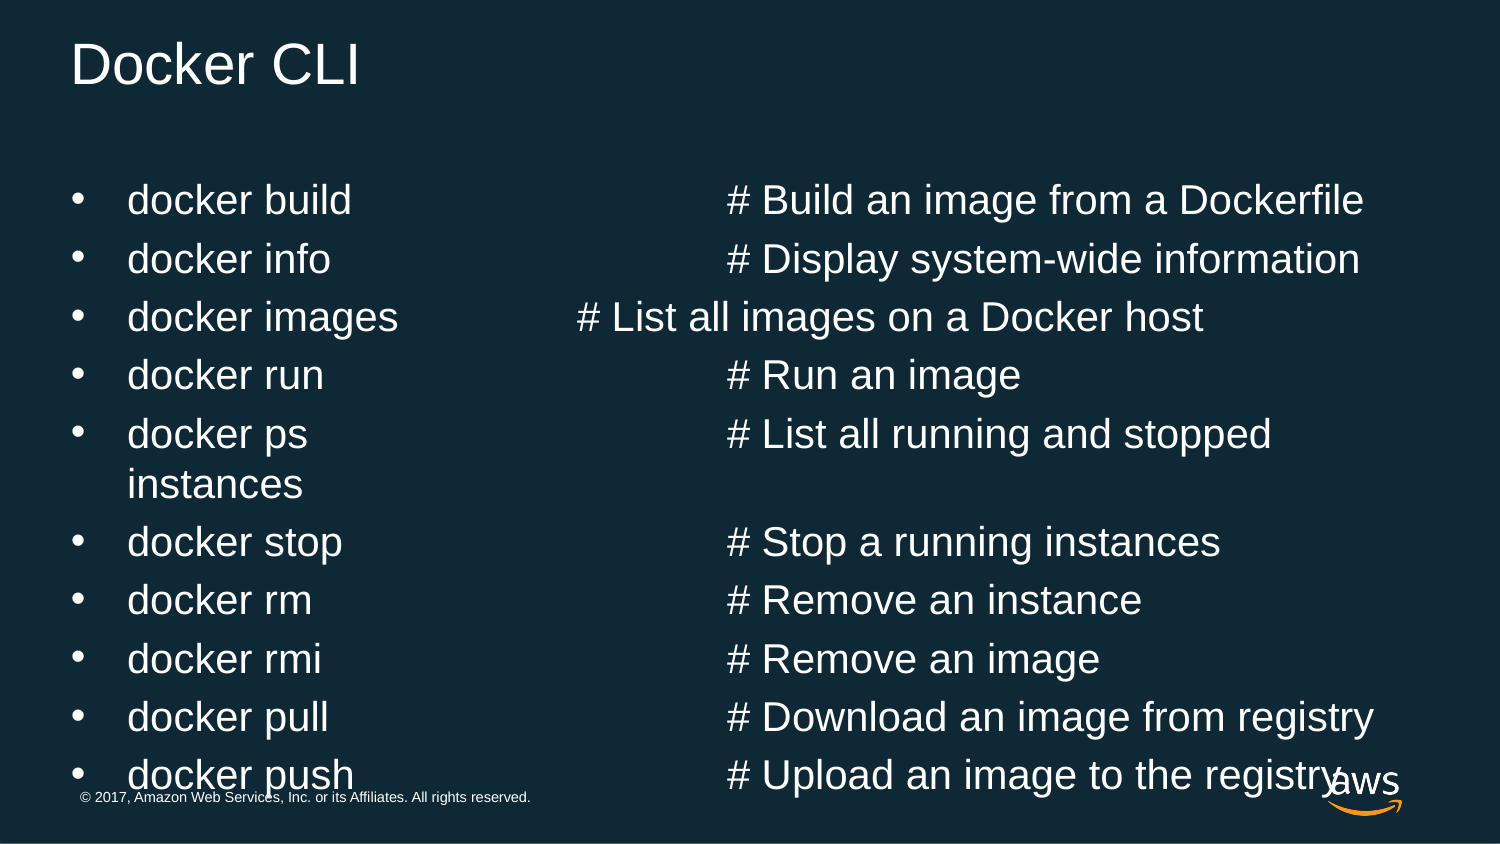

# Docker CLI
docker build			# Build an image from a Dockerfile
docker info			# Display system-wide information
docker images		# List all images on a Docker host
docker run			# Run an image
docker ps			# List all running and stopped instances
docker stop			# Stop a running instances
docker rm			# Remove an instance
docker rmi			# Remove an image
docker pull			# Download an image from registry
docker push			# Upload an image to the registry